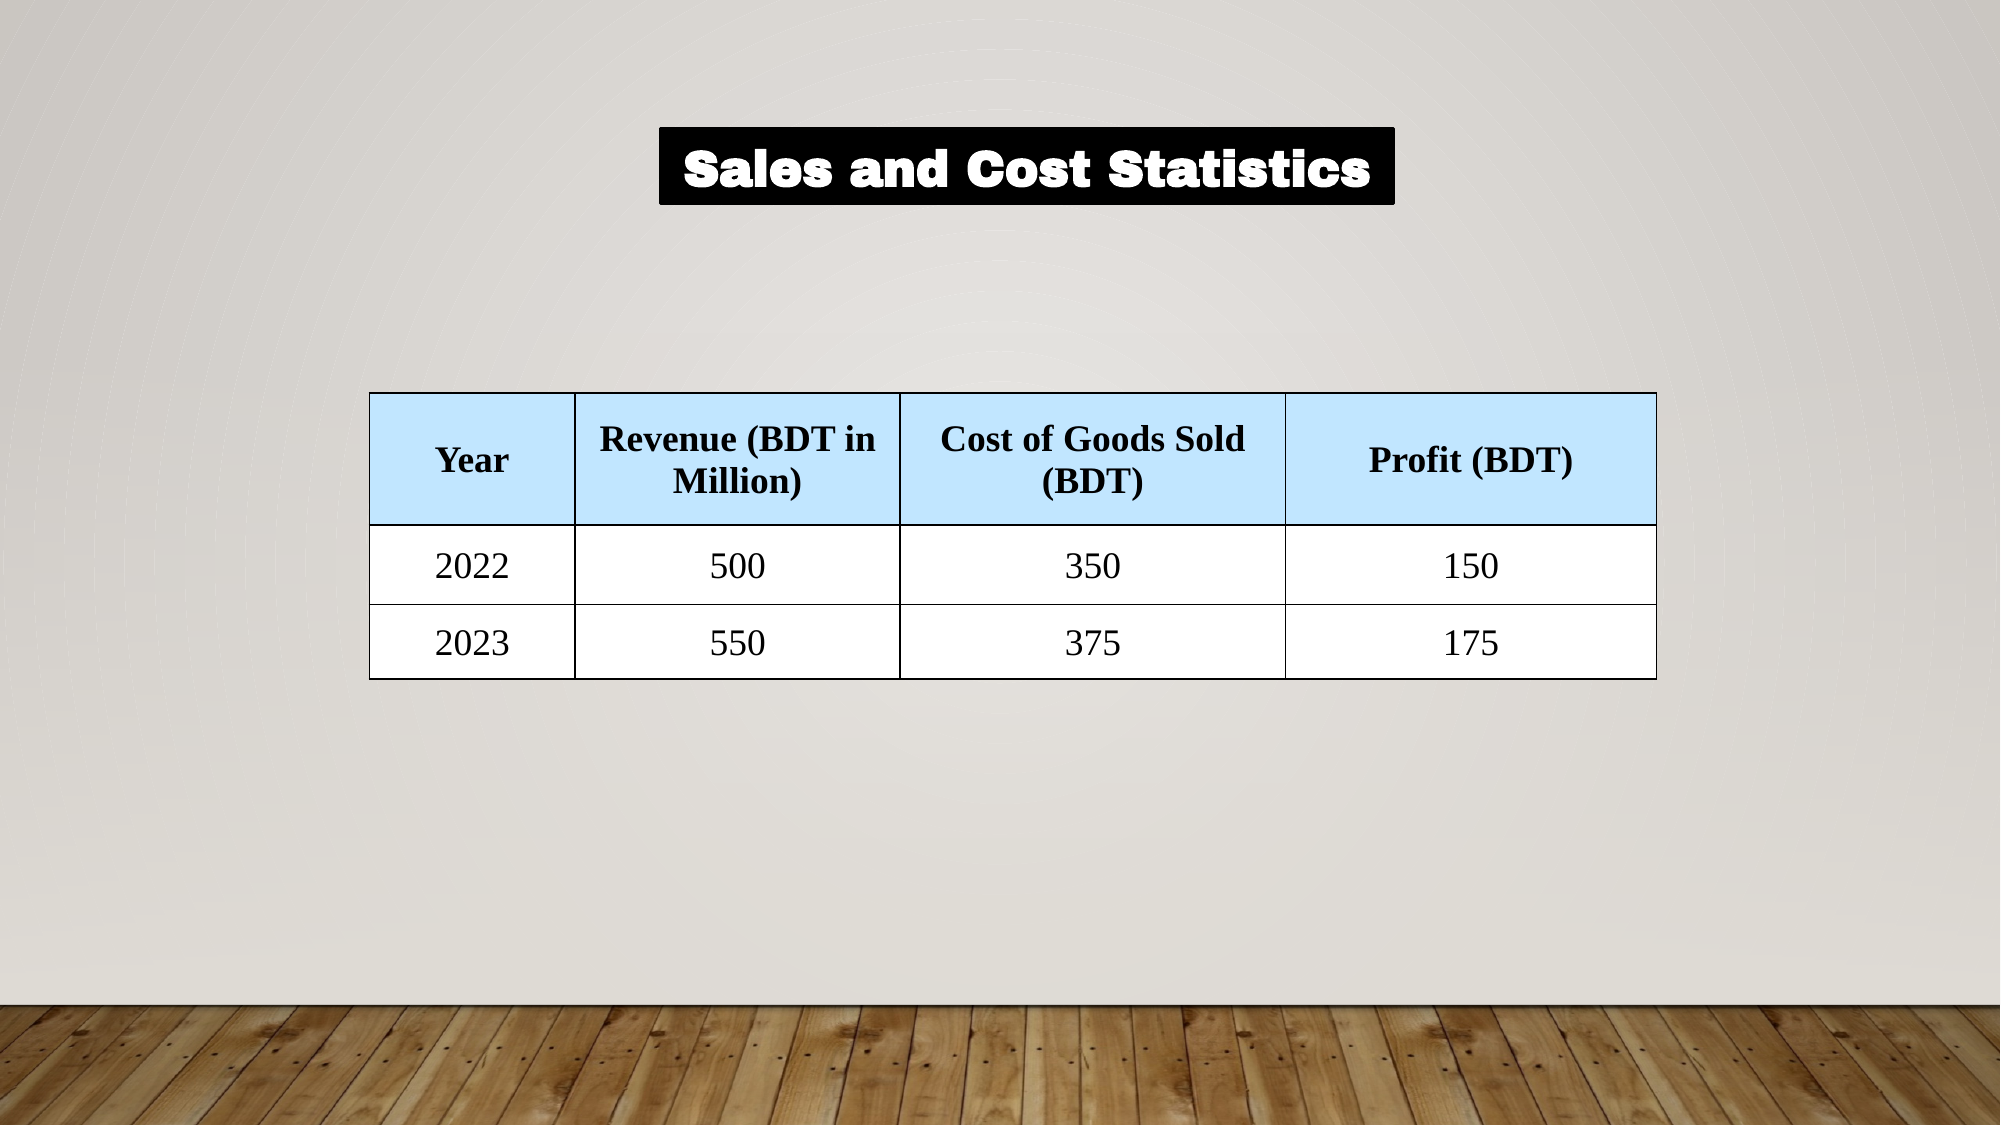

Sales and Cost Statistics
| Year | Revenue (BDT in Million) | Cost of Goods Sold (BDT) | Profit (BDT) |
| --- | --- | --- | --- |
| 2022 | 500 | 350 | 150 |
| 2023 | 550 | 375 | 175 |